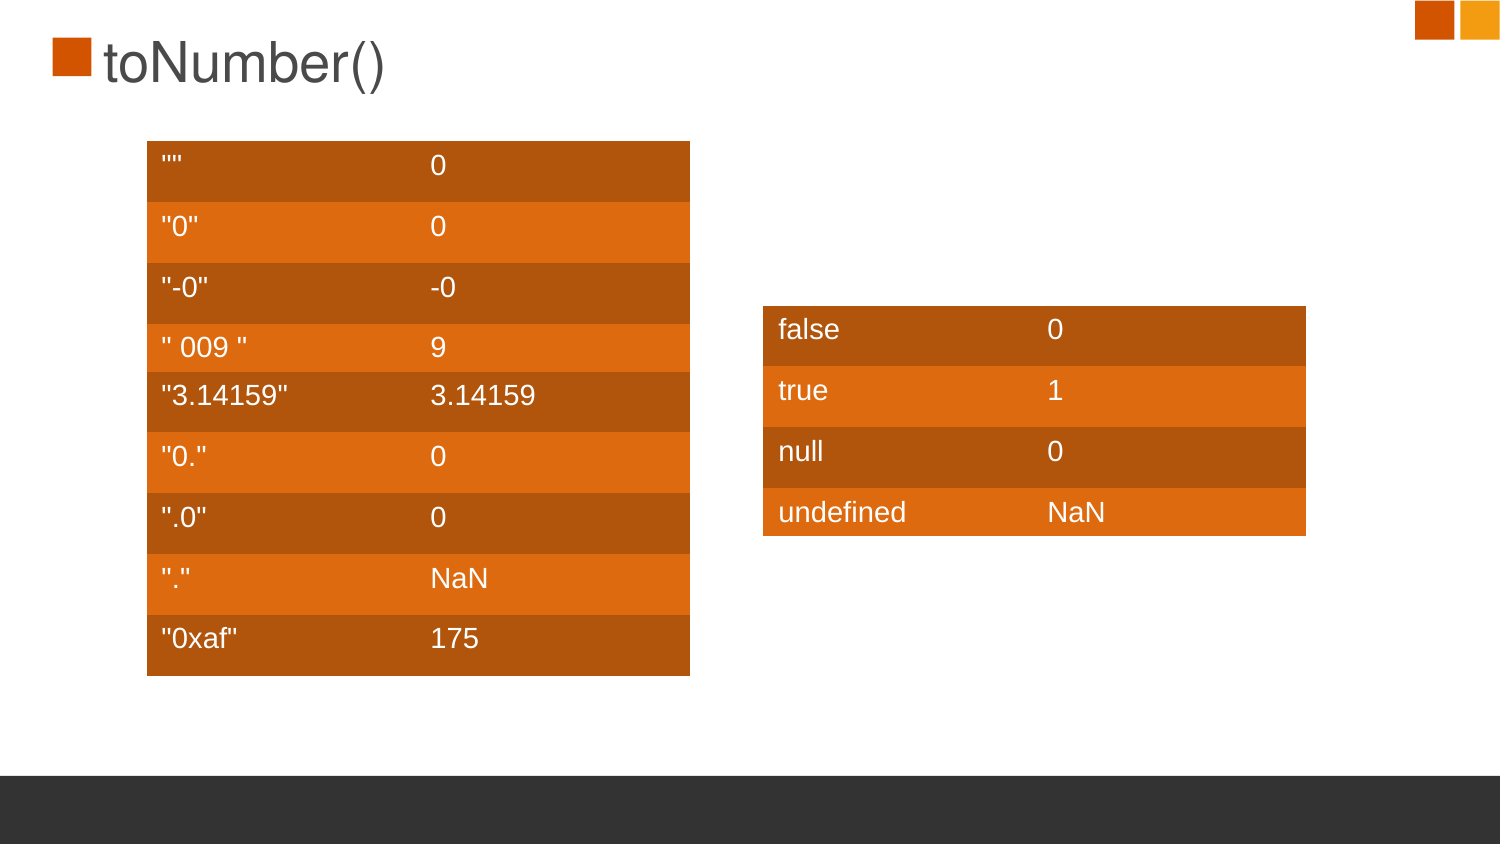

# toNumber()
| "" | 0 |
| --- | --- |
| "0" | 0 |
| "-0" | -0 |
| " 009 " | 9 |
| "3.14159" | 3.14159 |
| "0." | 0 |
| ".0" | 0 |
| "." | NaN |
| "0xaf" | 175 |
| false | 0 |
| --- | --- |
| true | 1 |
| null | 0 |
| undefined | NaN |